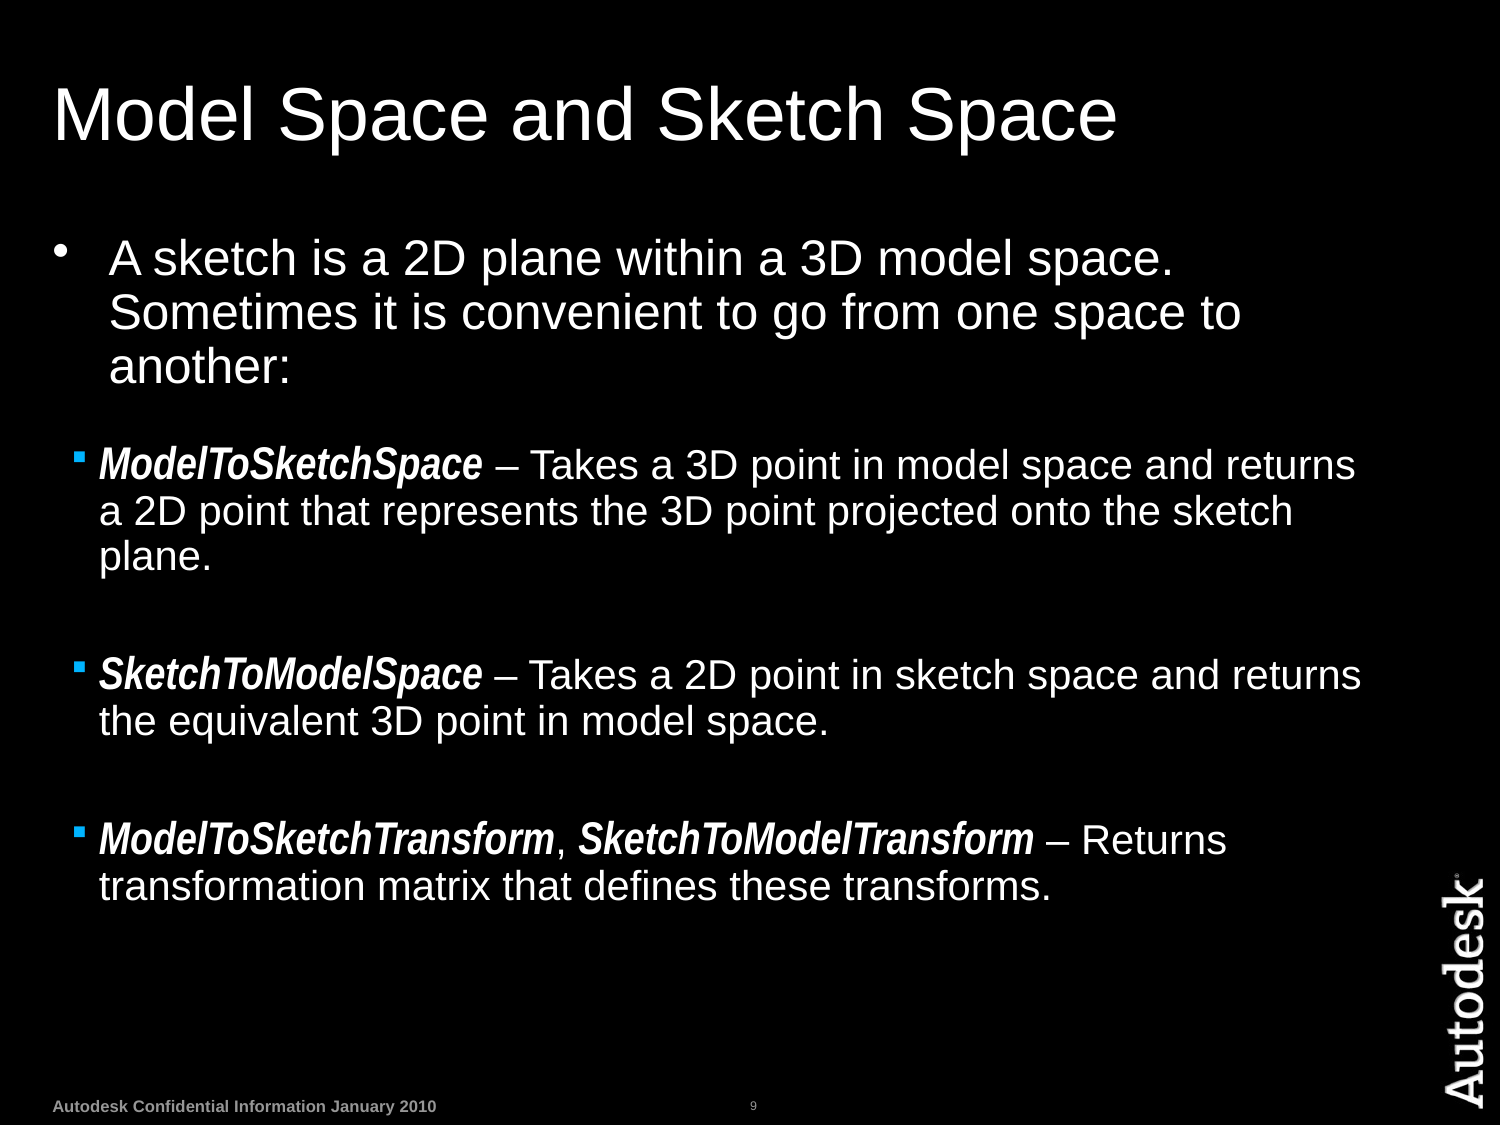

# Model Space and Sketch Space
A sketch is a 2D plane within a 3D model space.  Sometimes it is convenient to go from one space to another:

ModelToSketchSpace – Takes a 3D point in model space and returns a 2D point that represents the 3D point projected onto the sketch plane.

SketchToModelSpace – Takes a 2D point in sketch space and returns the equivalent 3D point in model space.

ModelToSketchTransform, SketchToModelTransform – Returns transformation matrix that defines these transforms.